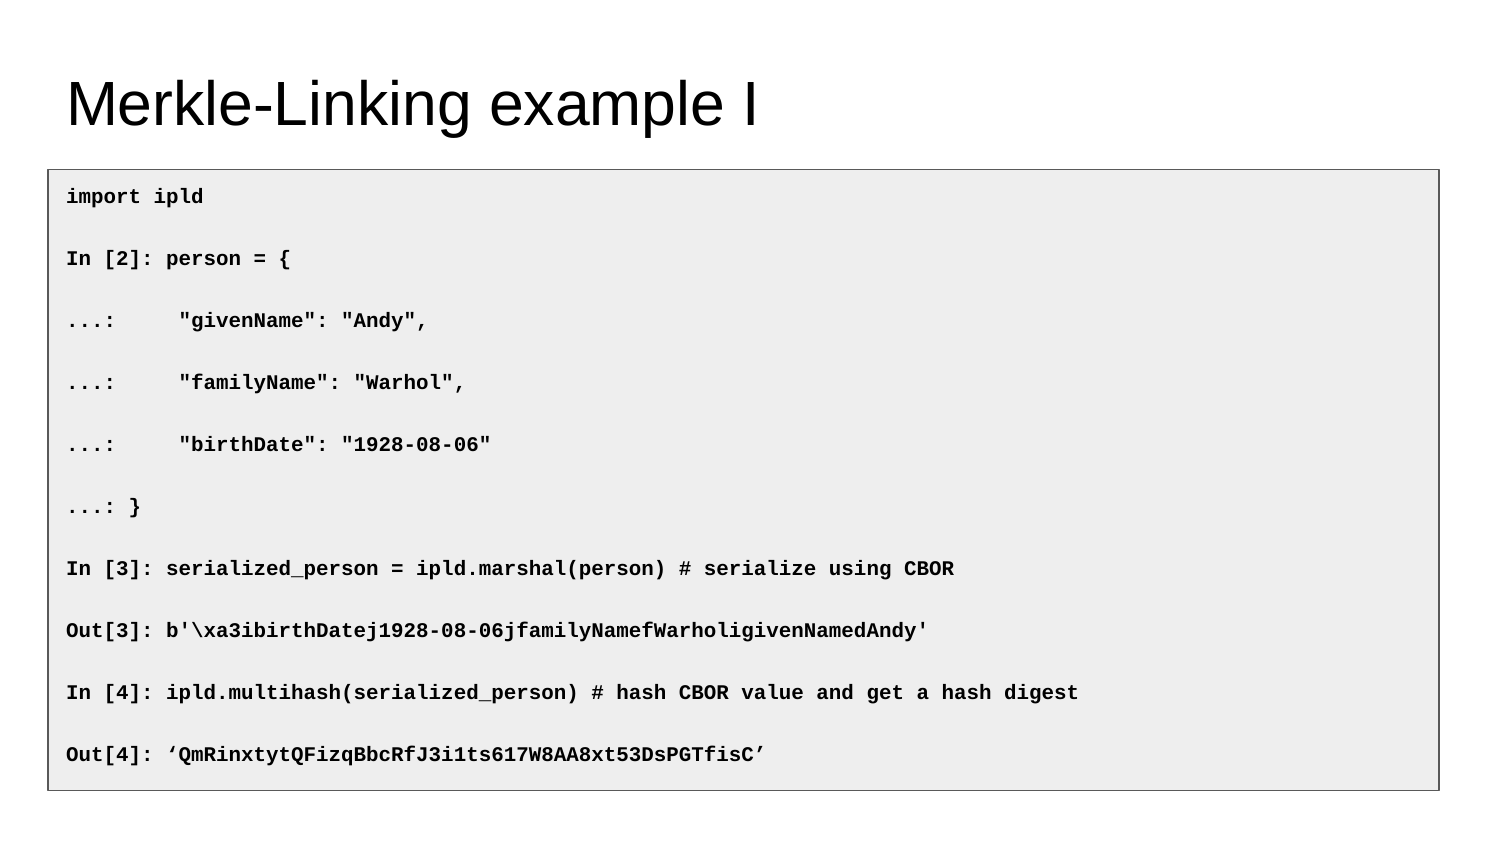

# Merkle-Linking example I
import ipld
In [2]: person = {
...:     "givenName": "Andy",
...:     "familyName": "Warhol",
...:     "birthDate": "1928-08-06"
...: }
In [3]: serialized_person = ipld.marshal(person) # serialize using CBOR
Out[3]: b'\xa3ibirthDatej1928-08-06jfamilyNamefWarholigivenNamedAndy'
In [4]: ipld.multihash(serialized_person) # hash CBOR value and get a hash digest
Out[4]: ‘QmRinxtytQFizqBbcRfJ3i1ts617W8AA8xt53DsPGTfisC’